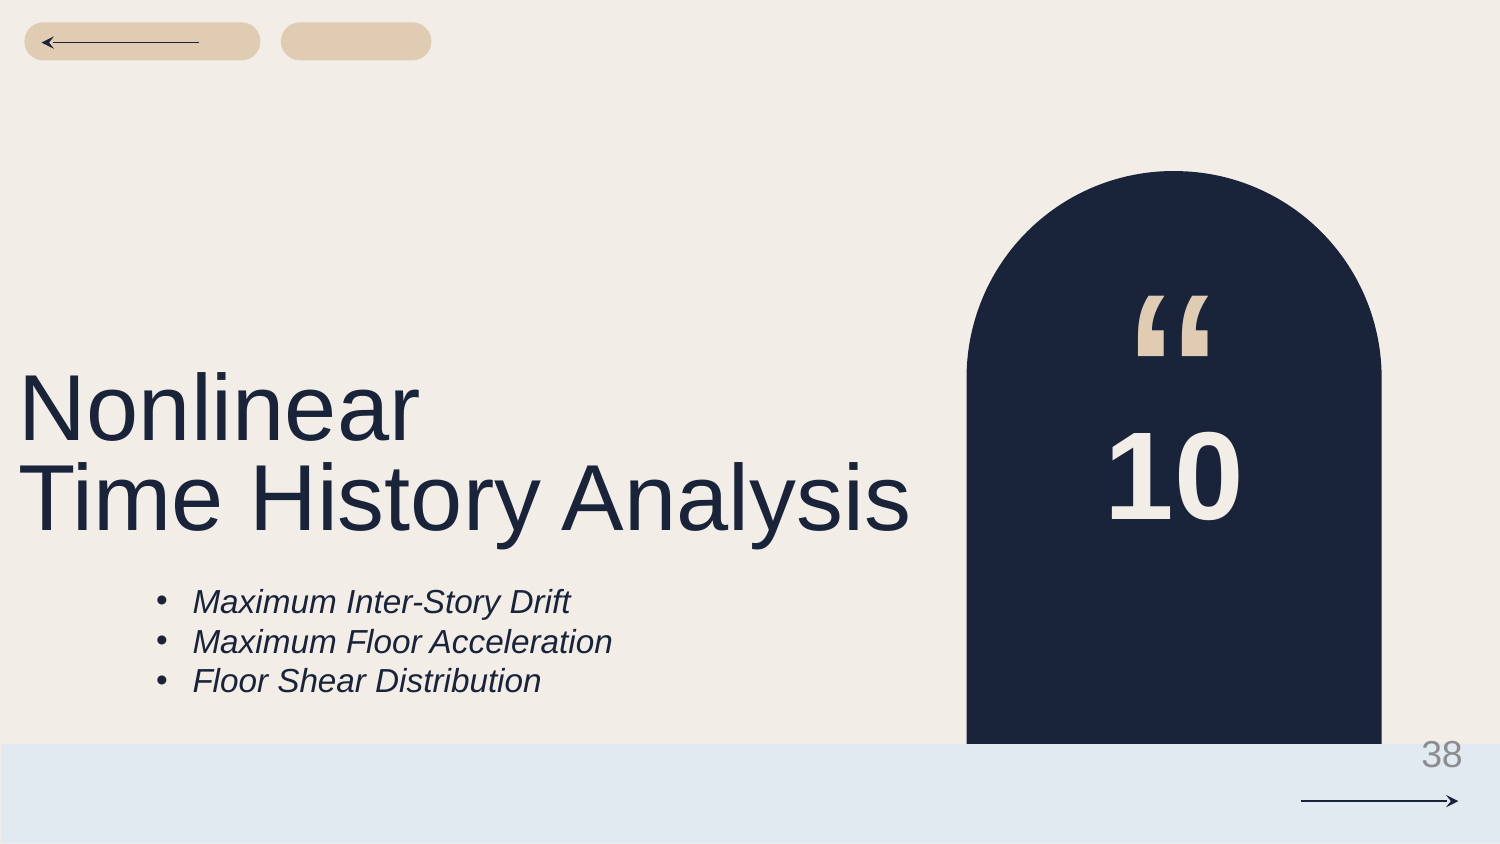

“
# Nonlinear Time History Analysis
10
Maximum Inter-Story Drift
Maximum Floor Acceleration
Floor Shear Distribution
38